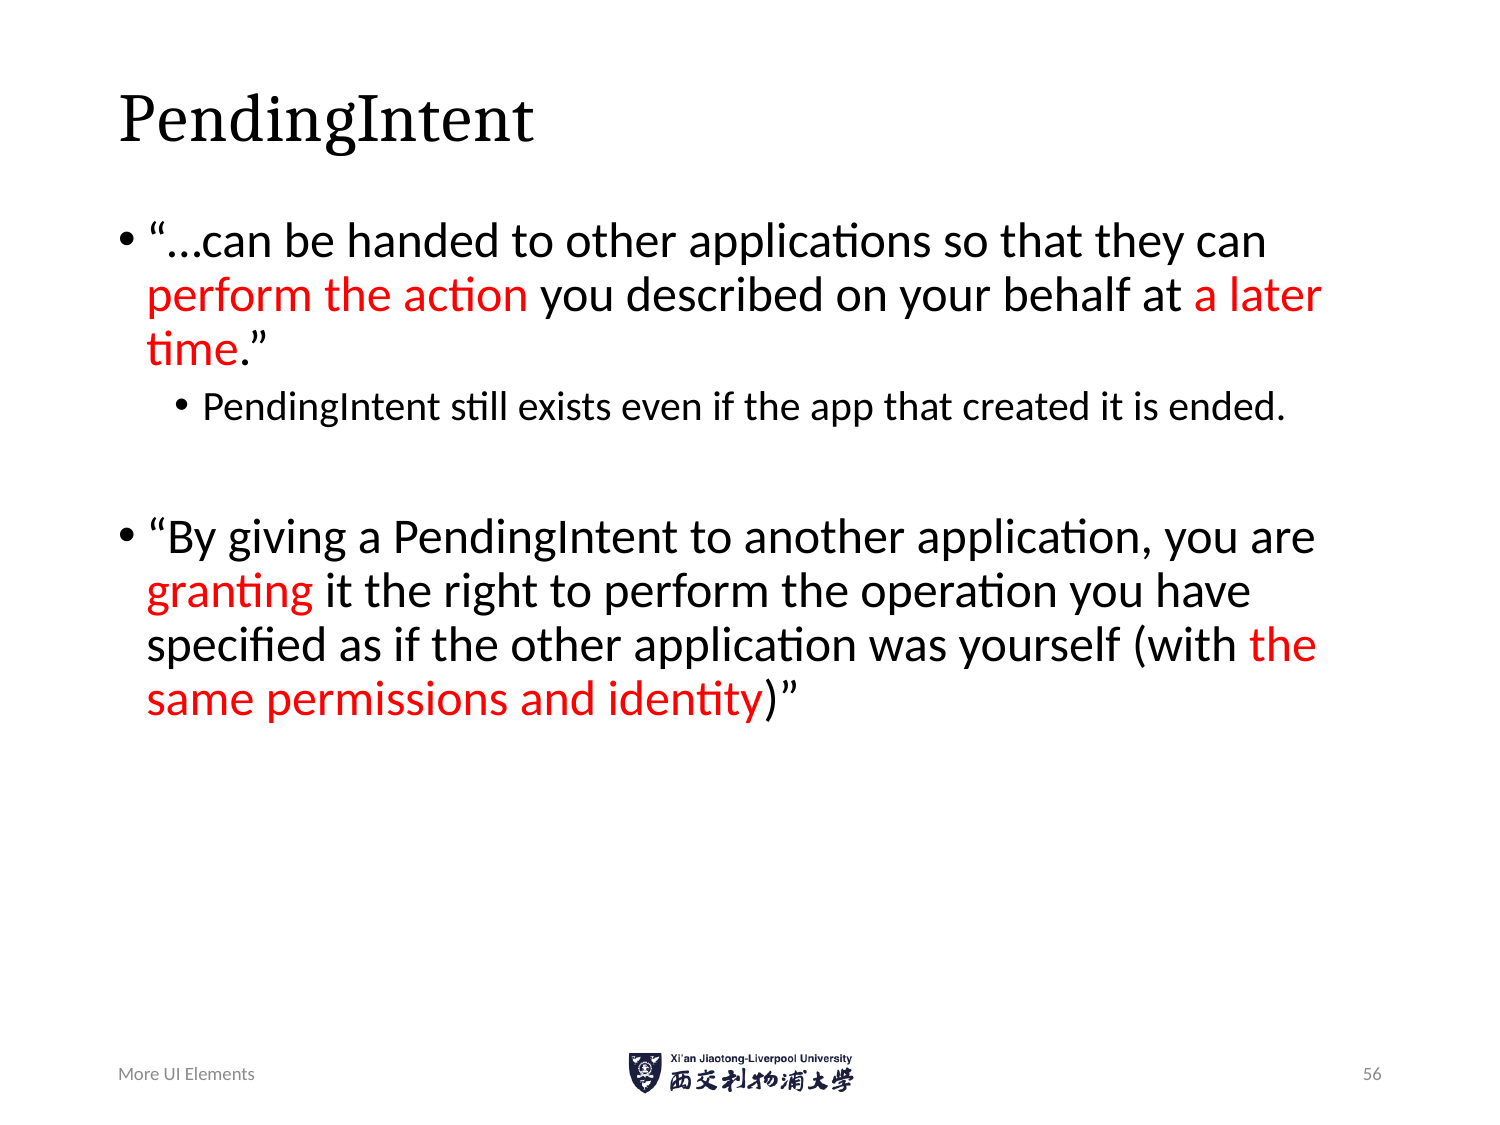

# PendingIntent
“…can be handed to other applications so that they can perform the action you described on your behalf at a later time.”
PendingIntent still exists even if the app that created it is ended.

“By giving a PendingIntent to another application, you are granting it the right to perform the operation you have specified as if the other application was yourself (with the same permissions and identity)”
More UI Elements
56